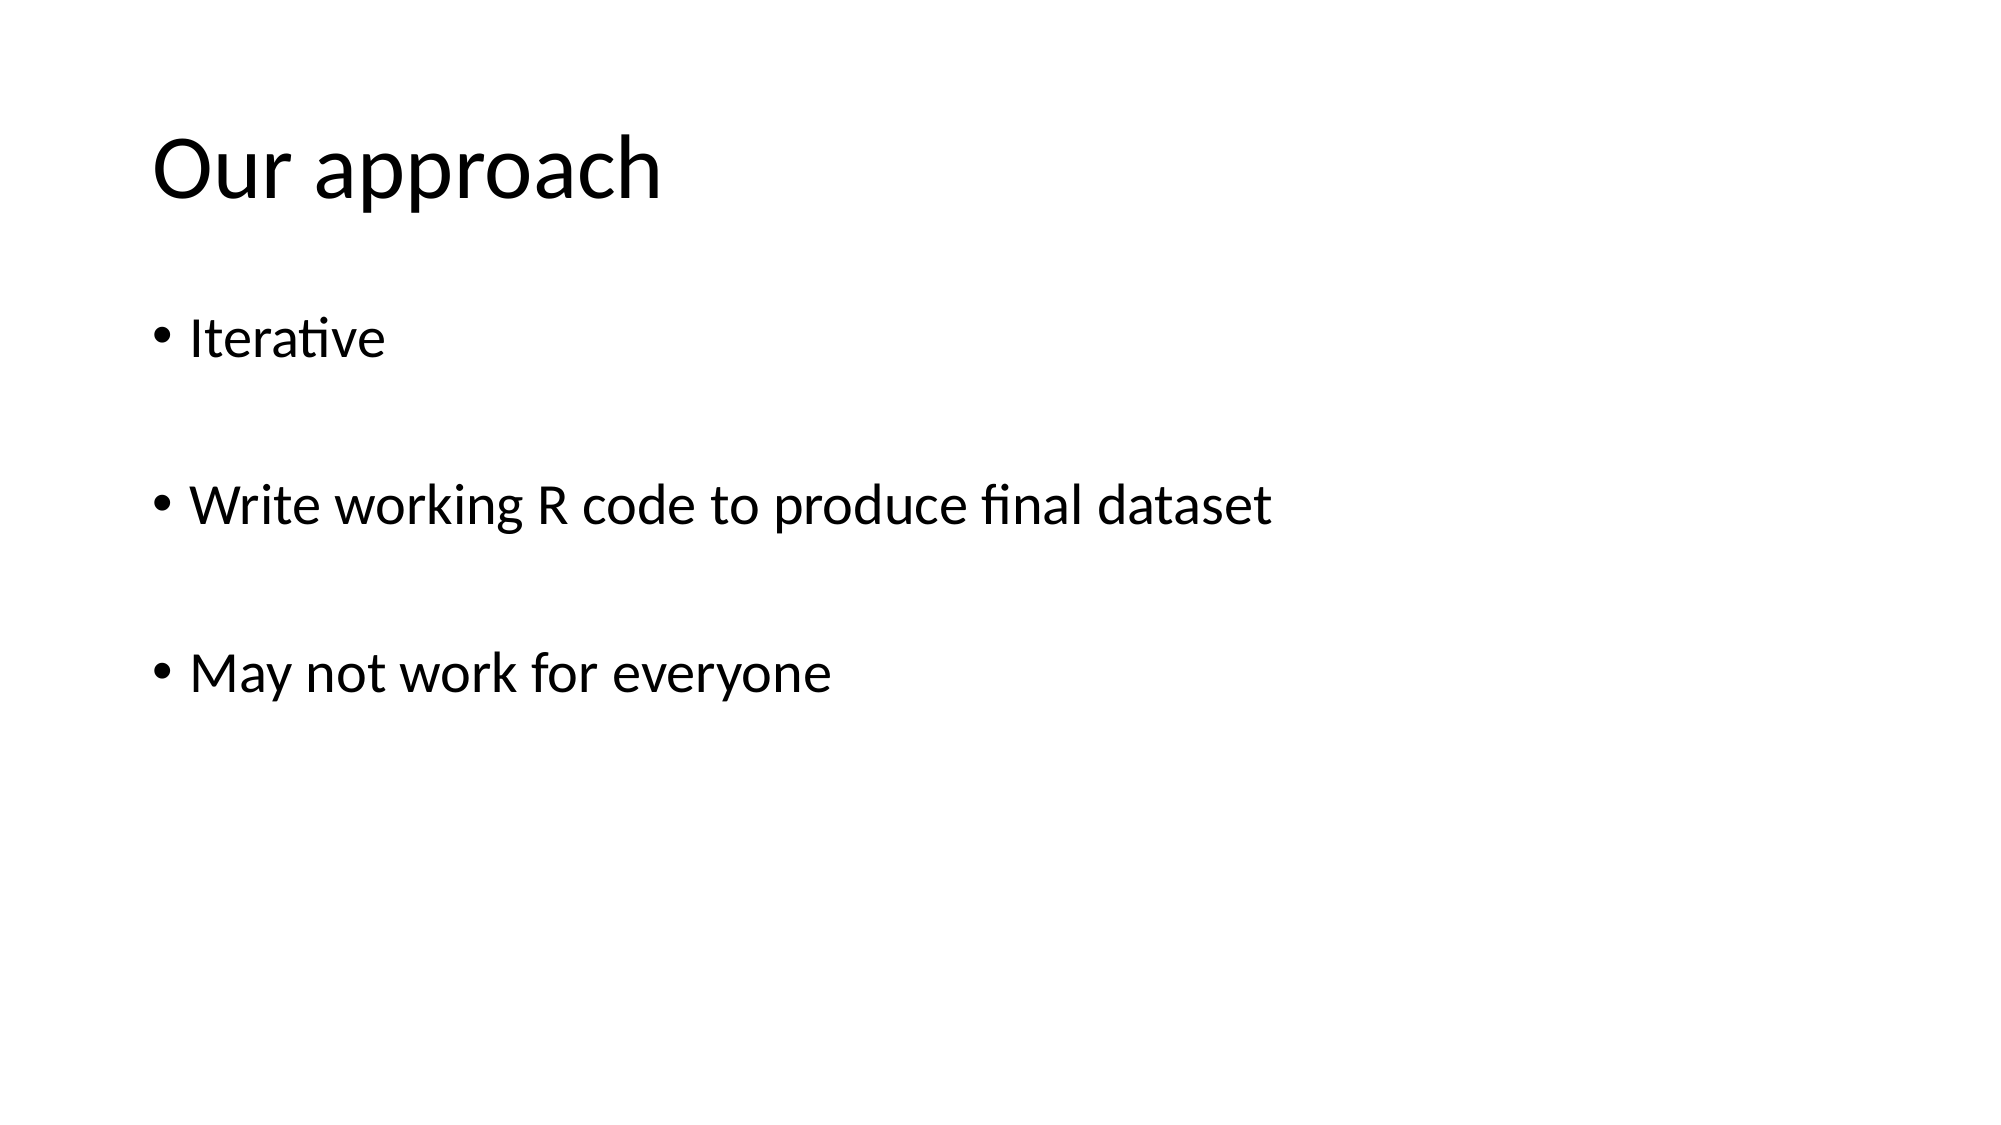

# Our approach
Iterative

Write working R code to produce final dataset

May not work for everyone